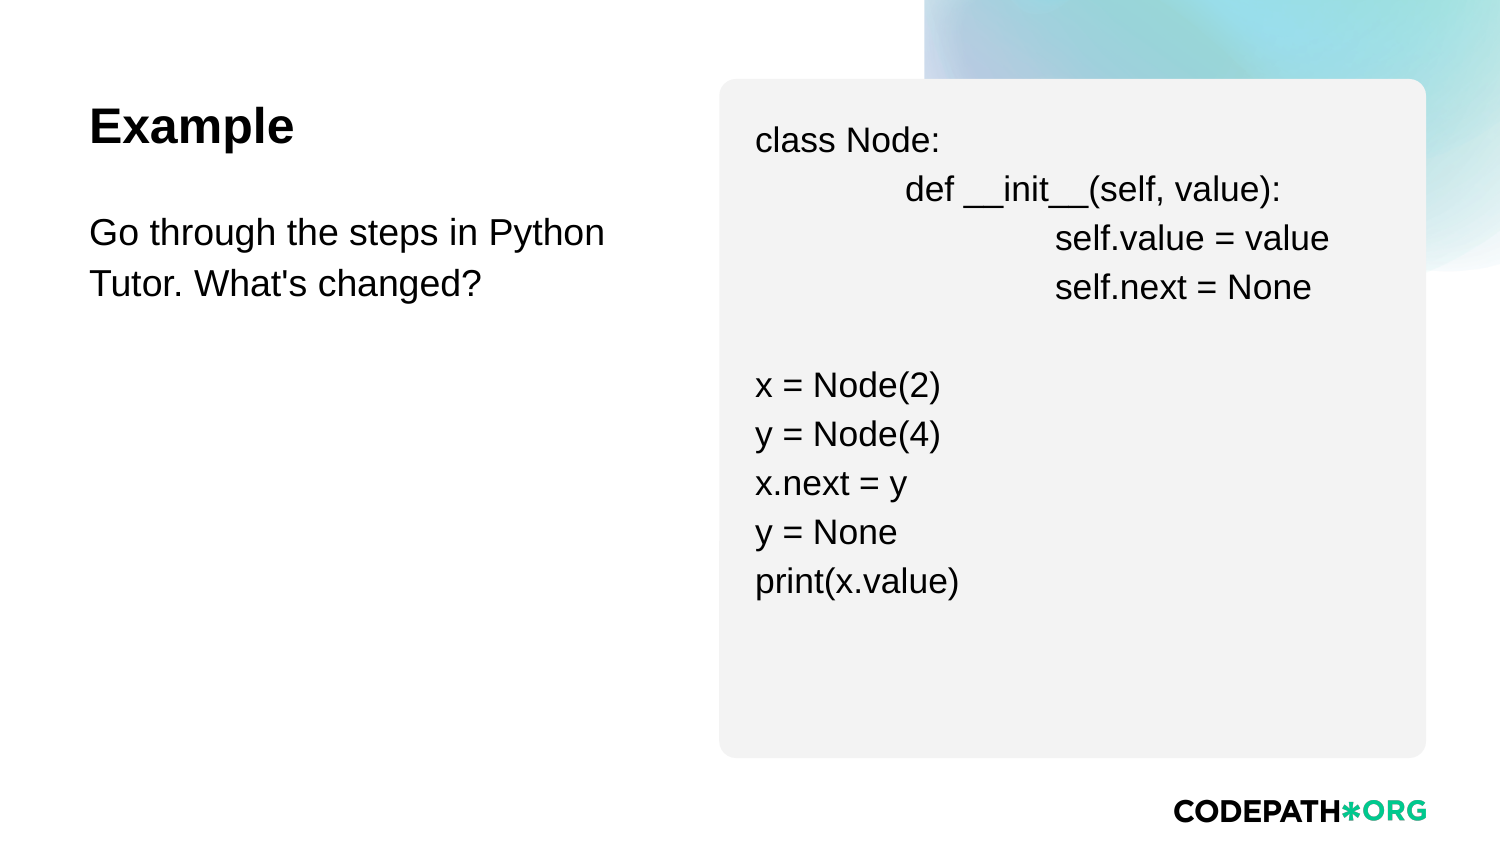

# Example
class Node:
	def __init__(self, value):
		self.value = value
		self.next = None

x = Node(2)
y = Node(4)
x.next = y
y = None
print(x.value)
Go through the steps in Python Tutor. What's changed?